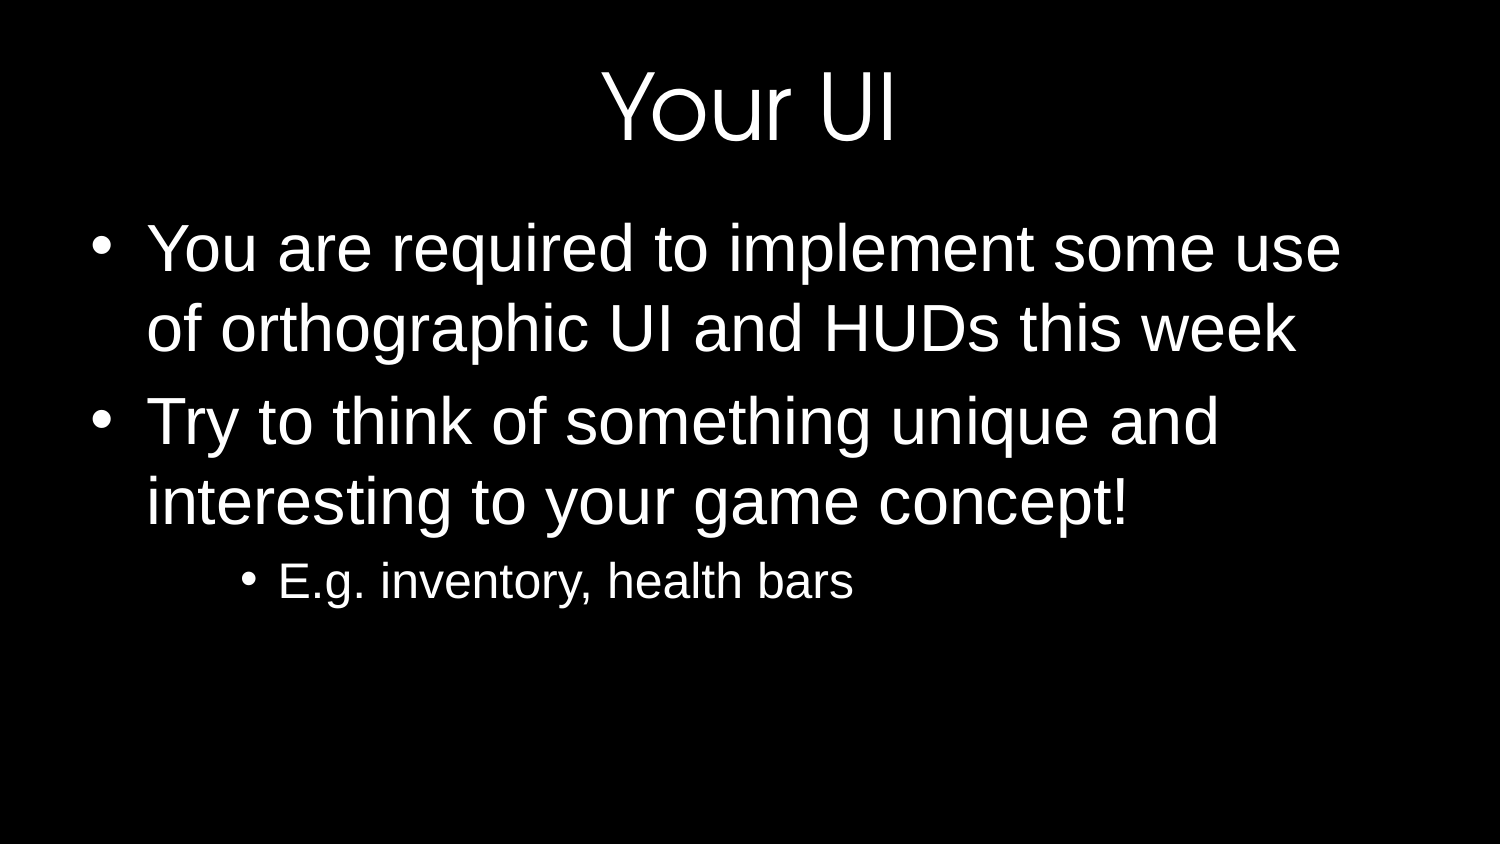

# Your UI
You are required to implement some use of orthographic UI and HUDs this week
Try to think of something unique and interesting to your game concept!
E.g. inventory, health bars